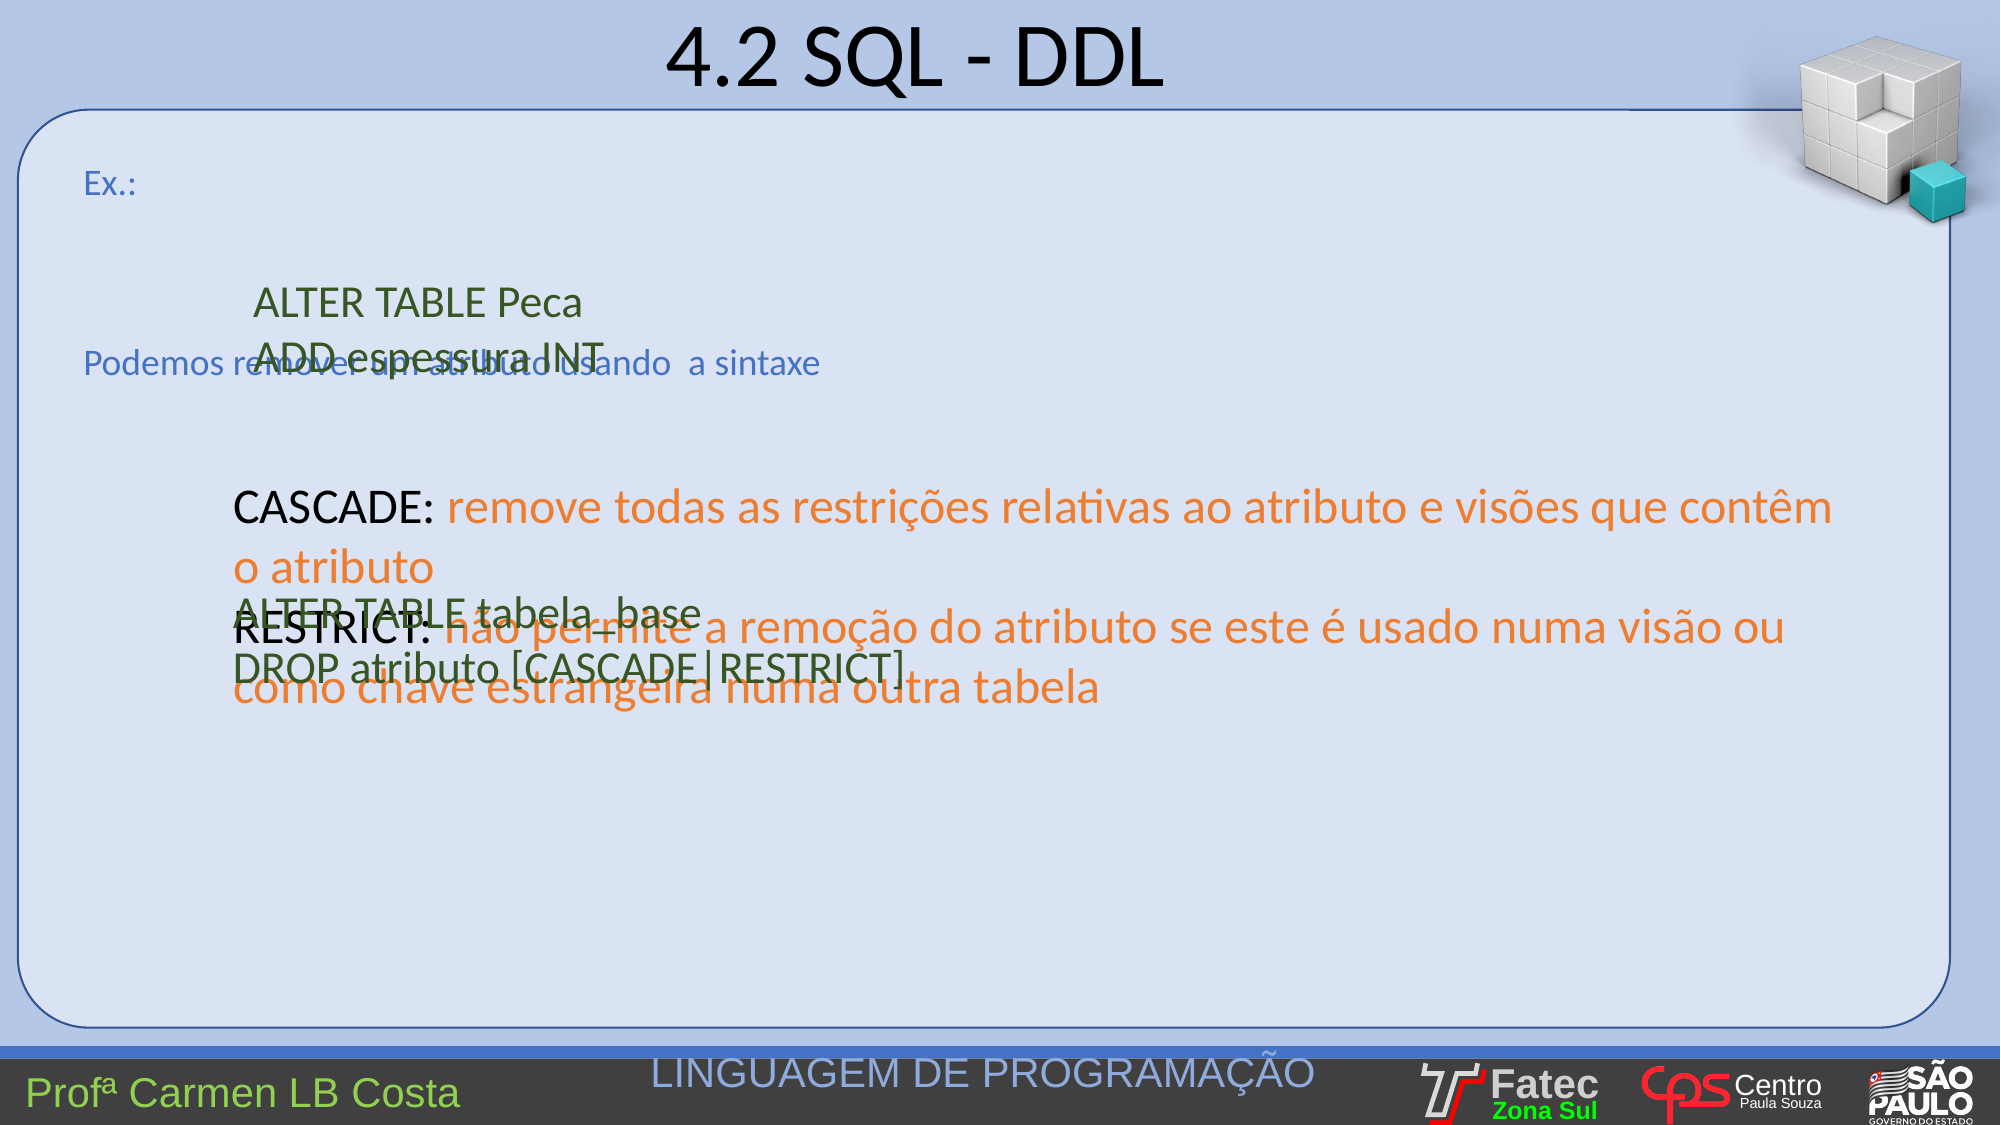

4.2 SQL - DDL
Ex.:

Podemos remover um atributo usando  a sintaxe

CASCADE: remove todas as restrições relativas ao atributo e visões que contêm o atributo
RESTRICT: não permite a remoção do atributo se este é usado numa visão ou como chave estrangeira numa outra tabela

ALTER TABLE Peca
ADD espessura INT
ALTER TABLE tabela_base
DROP atributo [CASCADE|RESTRICT]